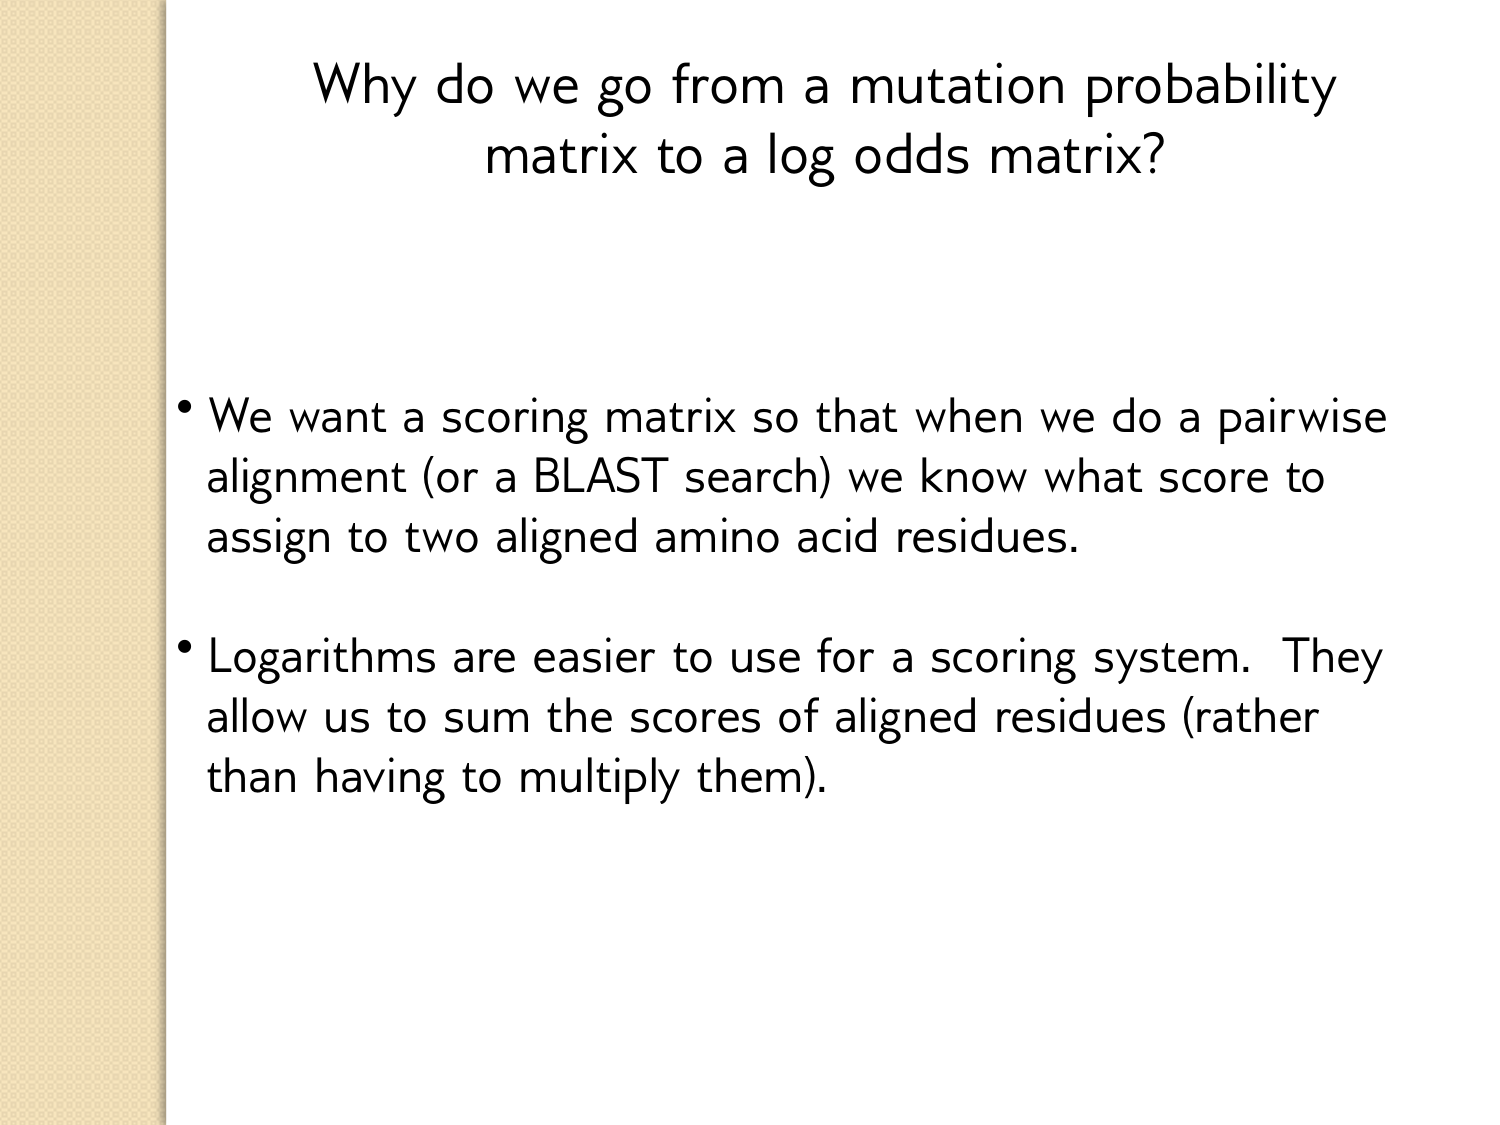

Why do we go from a mutation probability
matrix to a log odds matrix?
 We want a scoring matrix so that when we do a pairwise
  alignment (or a BLAST search) we know what score to
  assign to two aligned amino acid residues.

 Logarithms are easier to use for a scoring system.  They
  allow us to sum the scores of aligned residues (rather
  than having to multiply them).